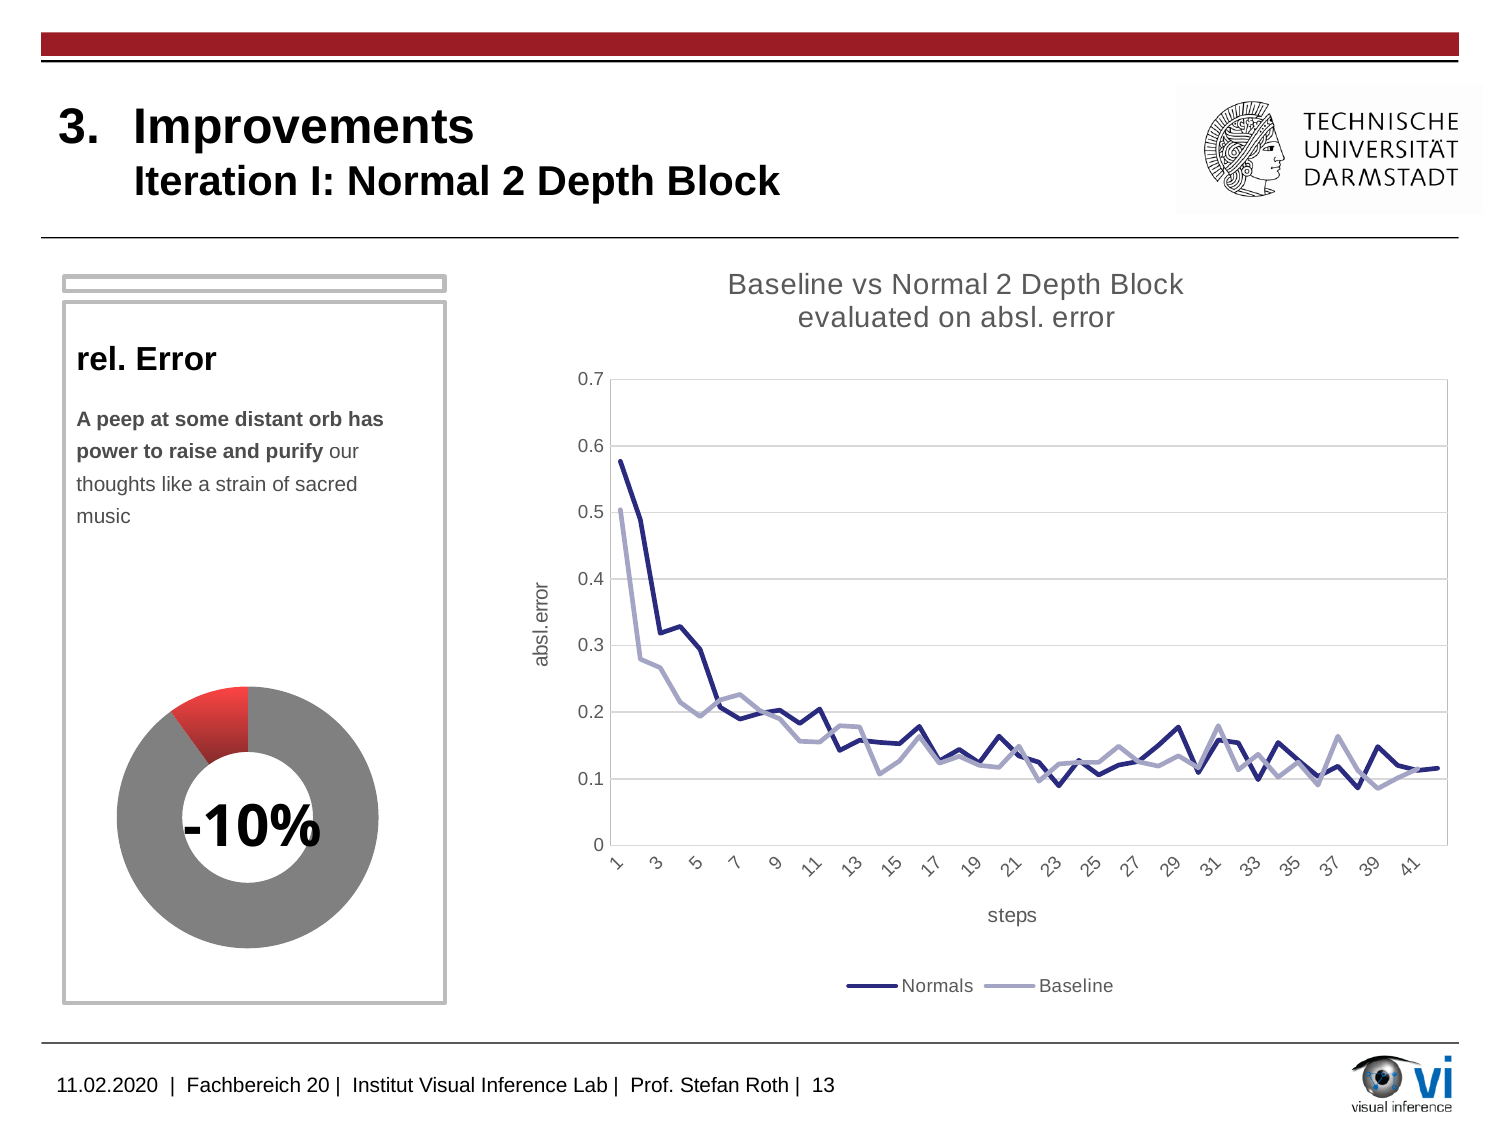

# Improvements Iteration I: Normal 2 Depth Block

### Chart: Baseline vs Normal 2 Depth Block
evaluated on absl. error

| Category | Normals | Baseline |
|---|---|---|

rel. Error
A peep at some distant orb has power to raise and purify our thoughts like a strain of sacred music

### Chart

| Category | Sales |
|---|---|
| 1st Qtr | 90.0 |
| 2nd Qtr | 10.0 |
|  | None |
|  | None |
-10%